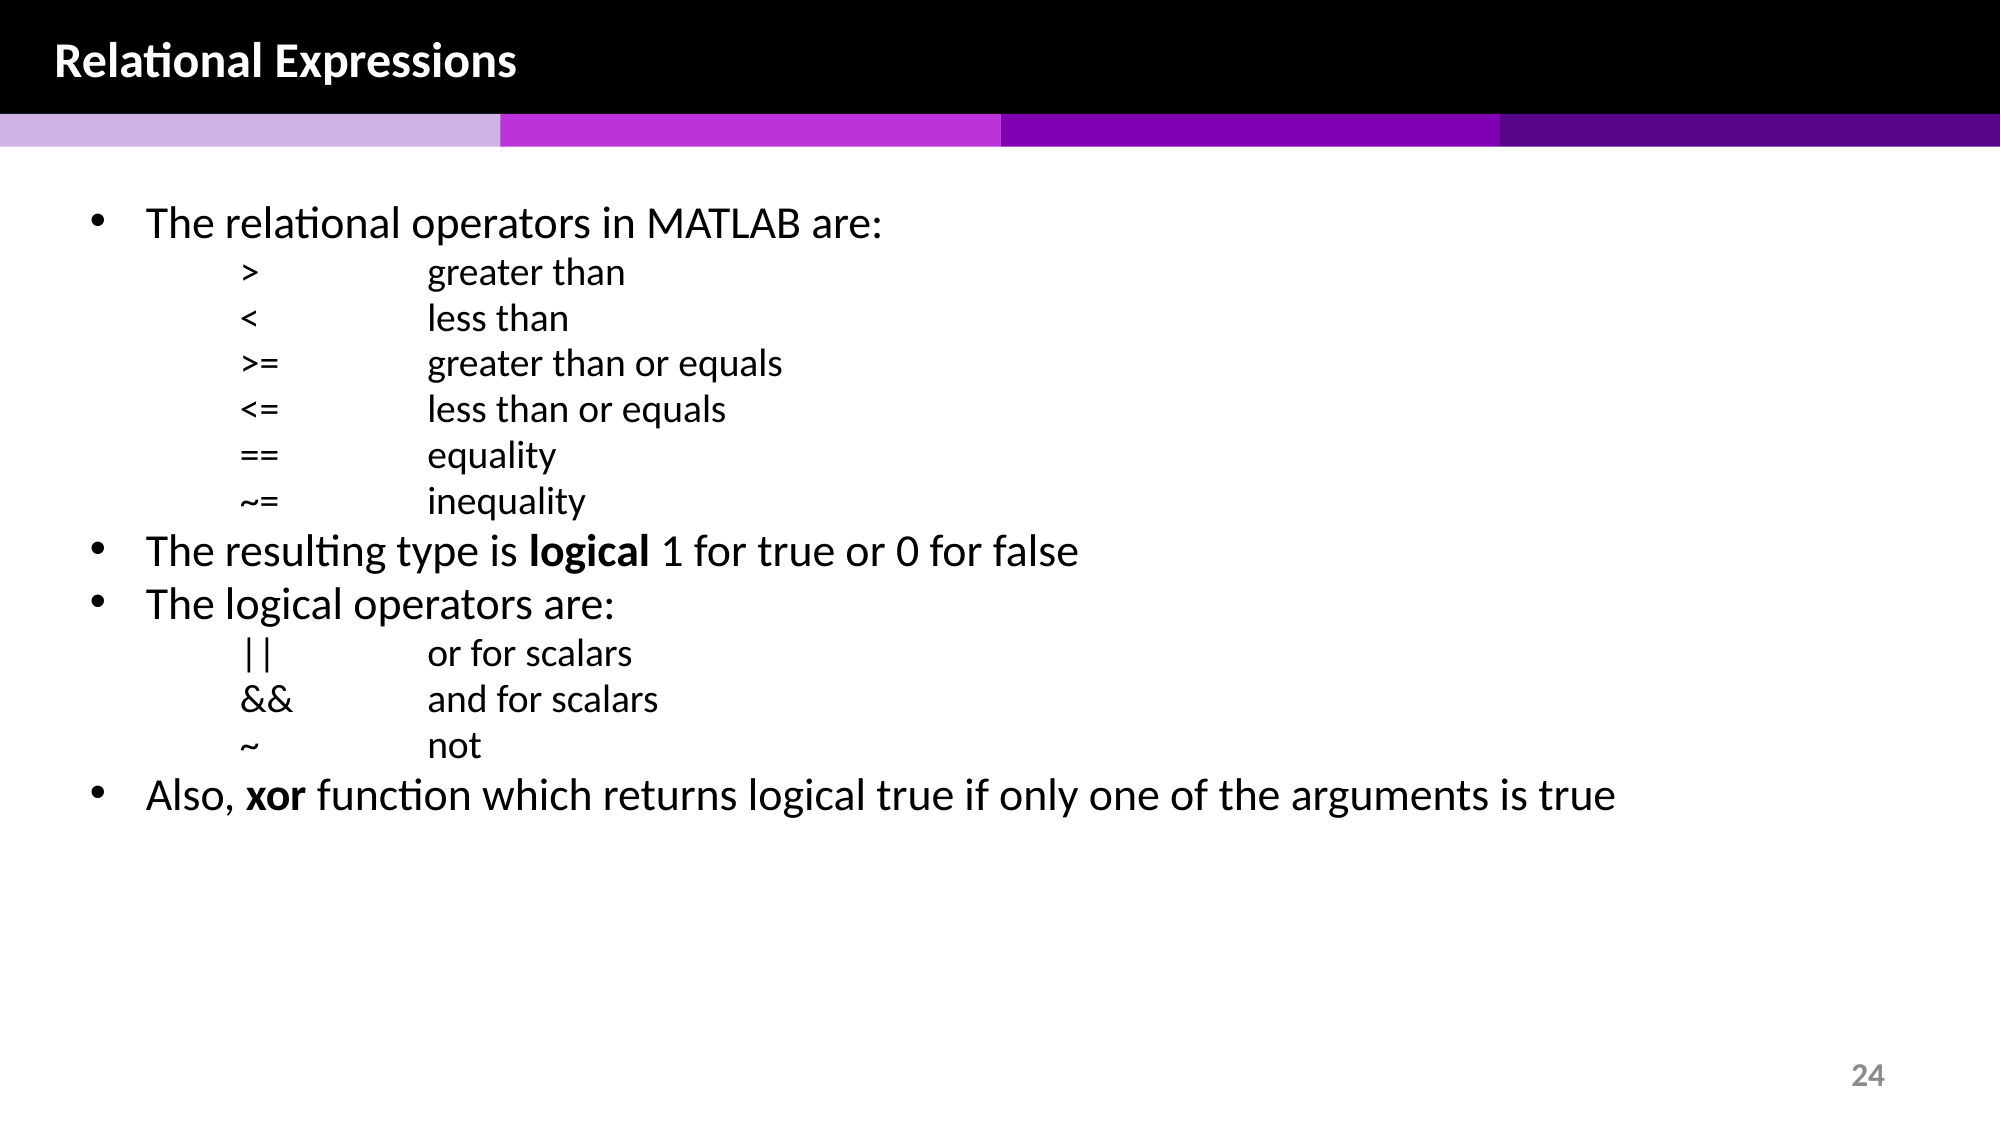

Relational Expressions
The relational operators in MATLAB are:
>		greater than
<		less than
>=	greater than or equals
<=	less than or equals
==	equality
~=	inequality
The resulting type is logical 1 for true or 0 for false
The logical operators are:
||		or for scalars
&&	and for scalars
~		not
Also, xor function which returns logical true if only one of the arguments is true